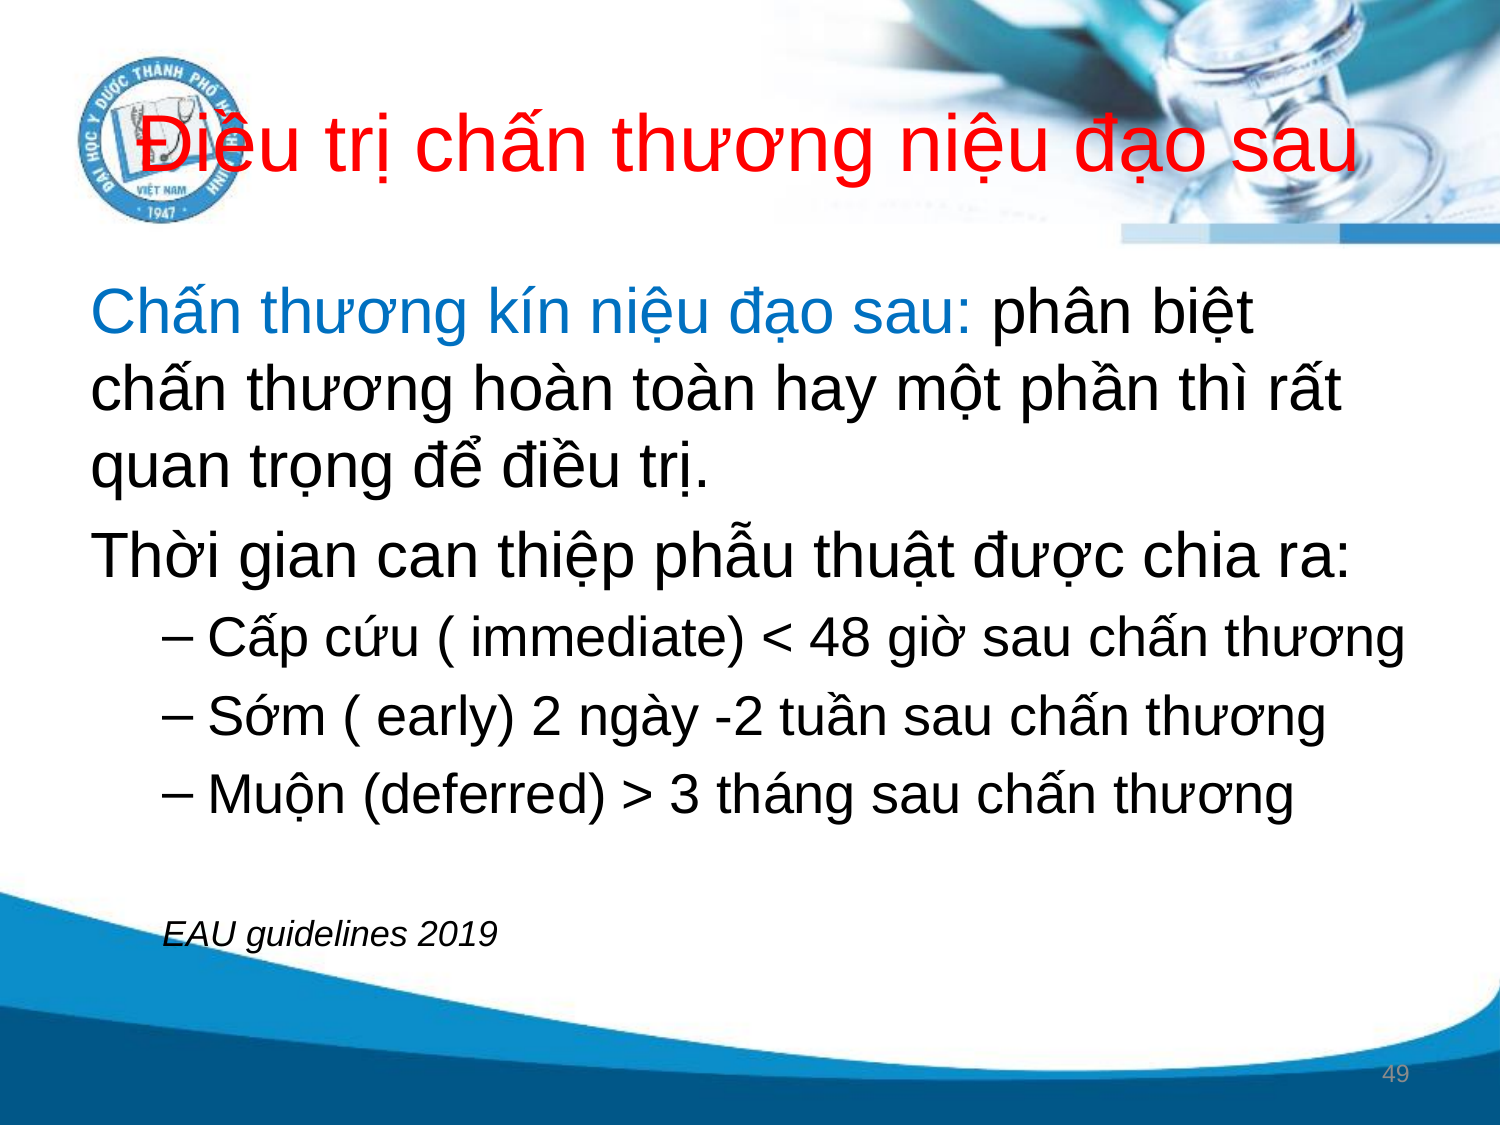

# Điều trị chấn thương niệu đạo sau
Chấn thương kín niệu đạo sau: phân biệt chấn thương hoàn toàn hay một phần thì rất quan trọng để điều trị.
Thời gian can thiệp phẫu thuật được chia ra:
Cấp cứu ( immediate) < 48 giờ sau chấn thương
Sớm ( early) 2 ngày -2 tuần sau chấn thương
Muộn (deferred) > 3 tháng sau chấn thương

EAU guidelines 2019
49